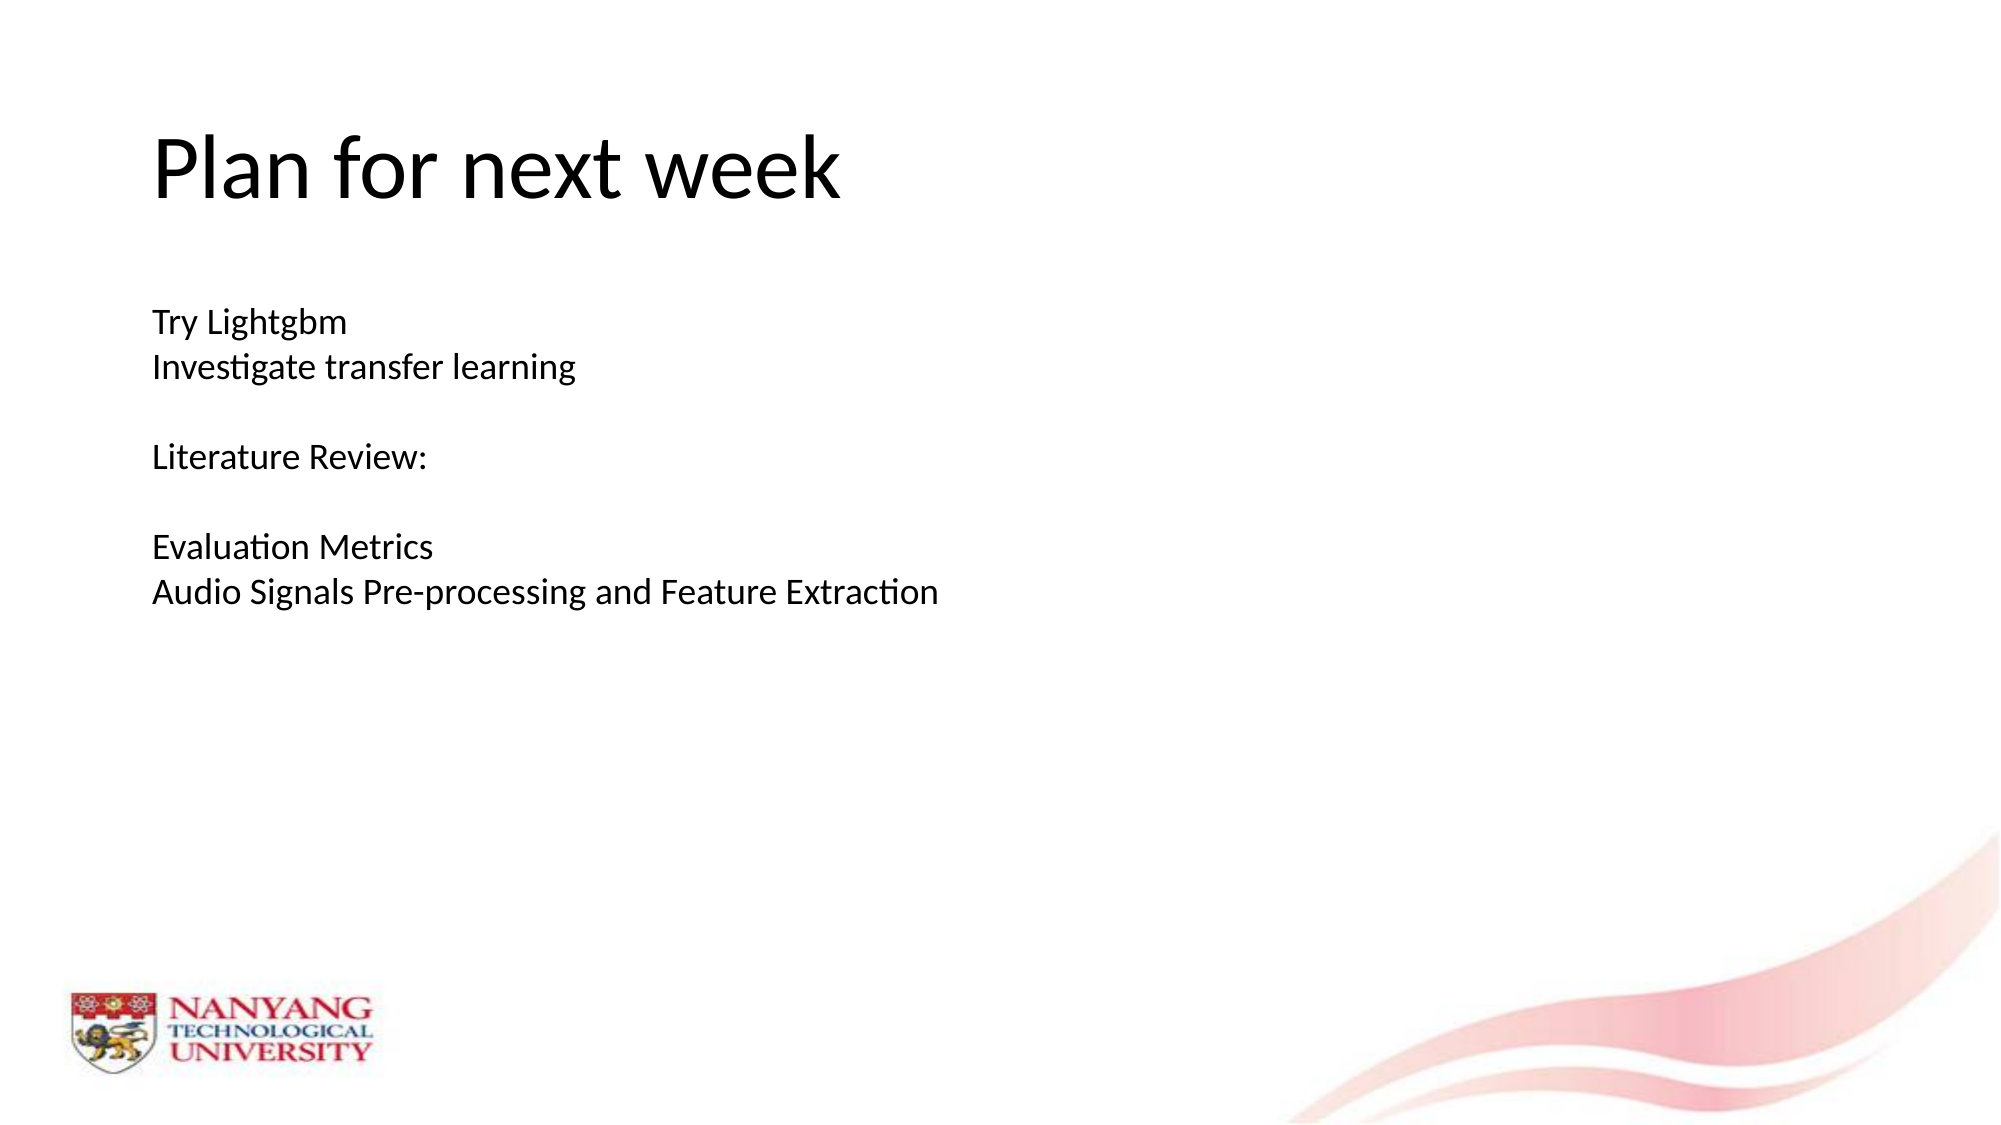

# Plan for next week
Try Lightgbm
Investigate transfer learning

Literature Review:

Evaluation Metrics
Audio Signals Pre-processing and Feature Extraction
114